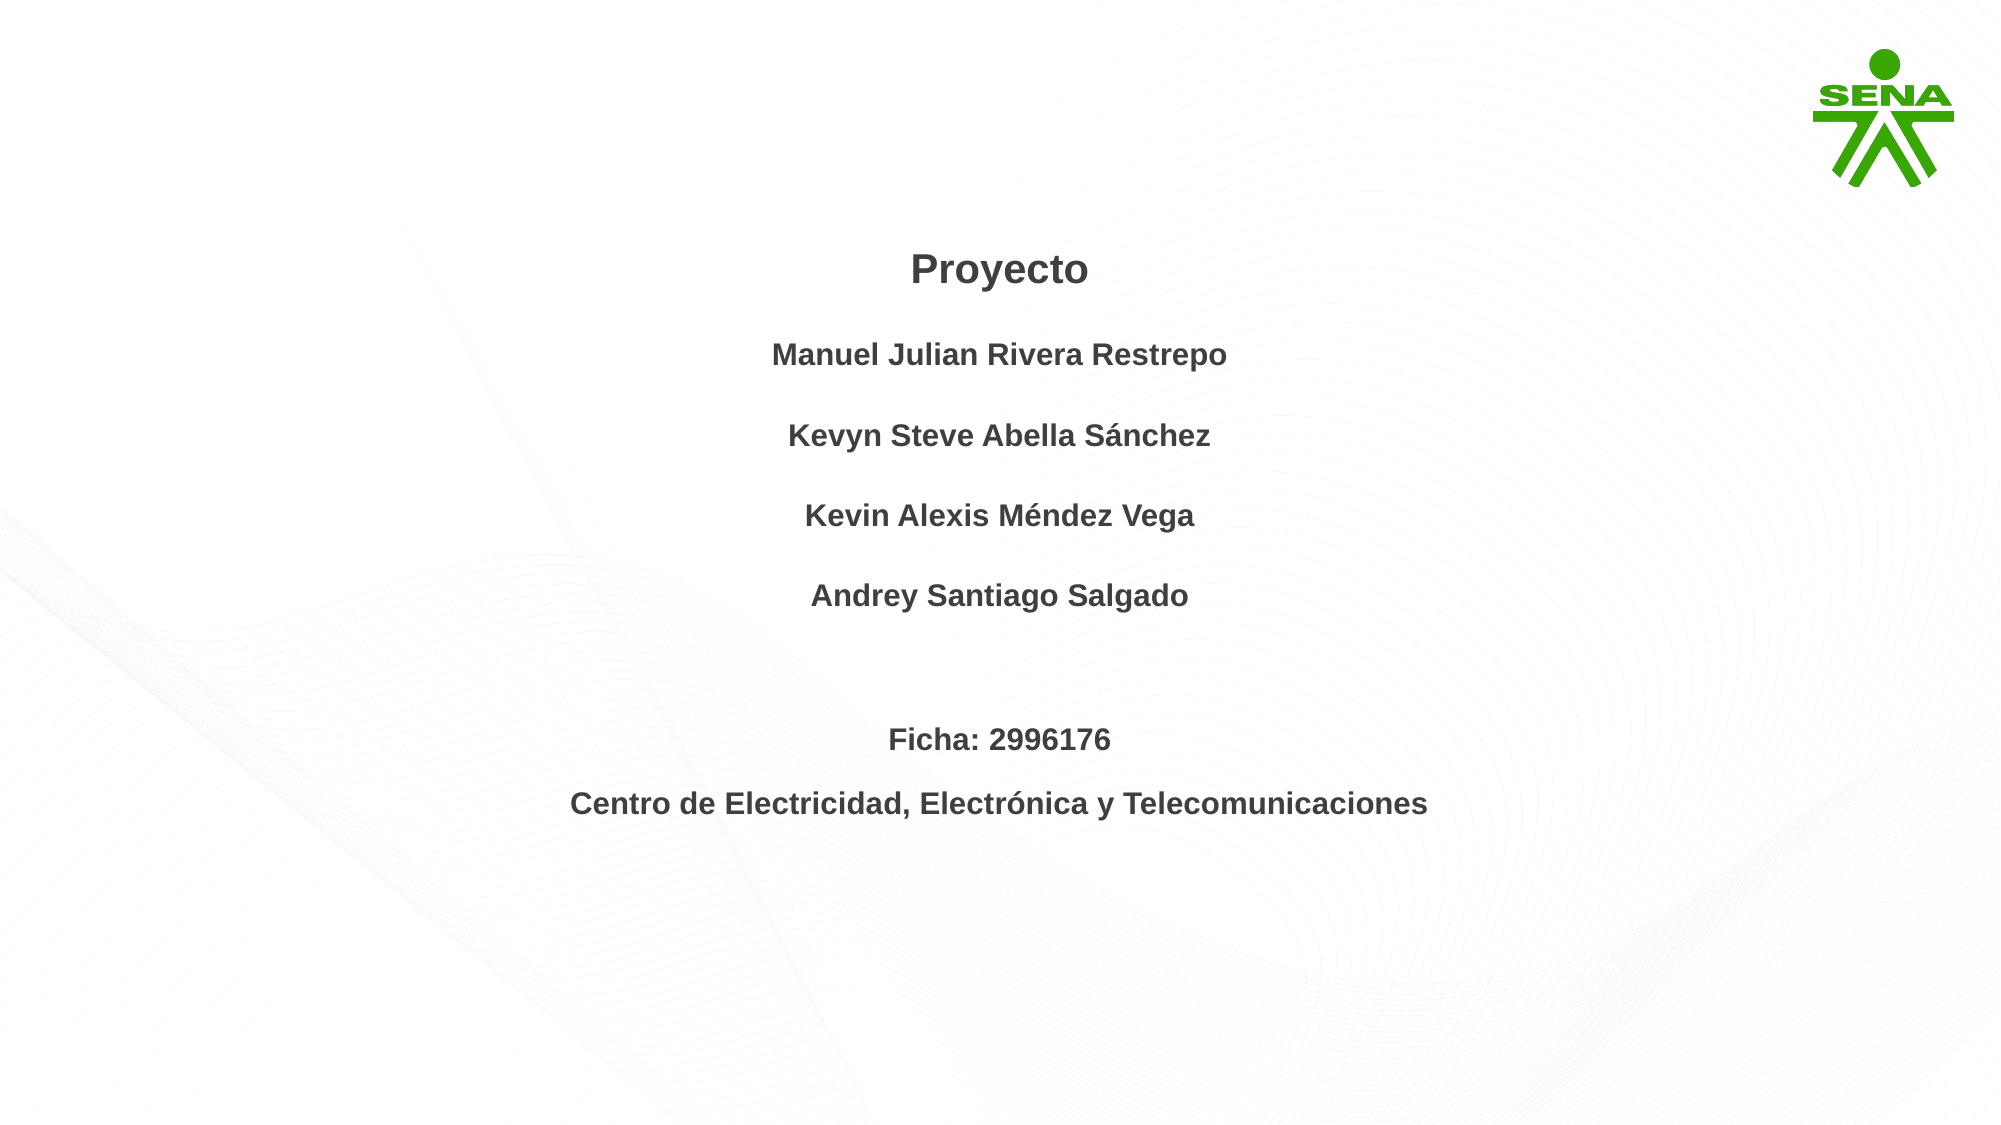

Proyecto
Manuel Julian Rivera Restrepo
Kevyn Steve Abella Sánchez
Kevin Alexis Méndez Vega
Andrey Santiago Salgado
Ficha: 2996176
Centro de Electricidad, Electrónica y Telecomunicaciones